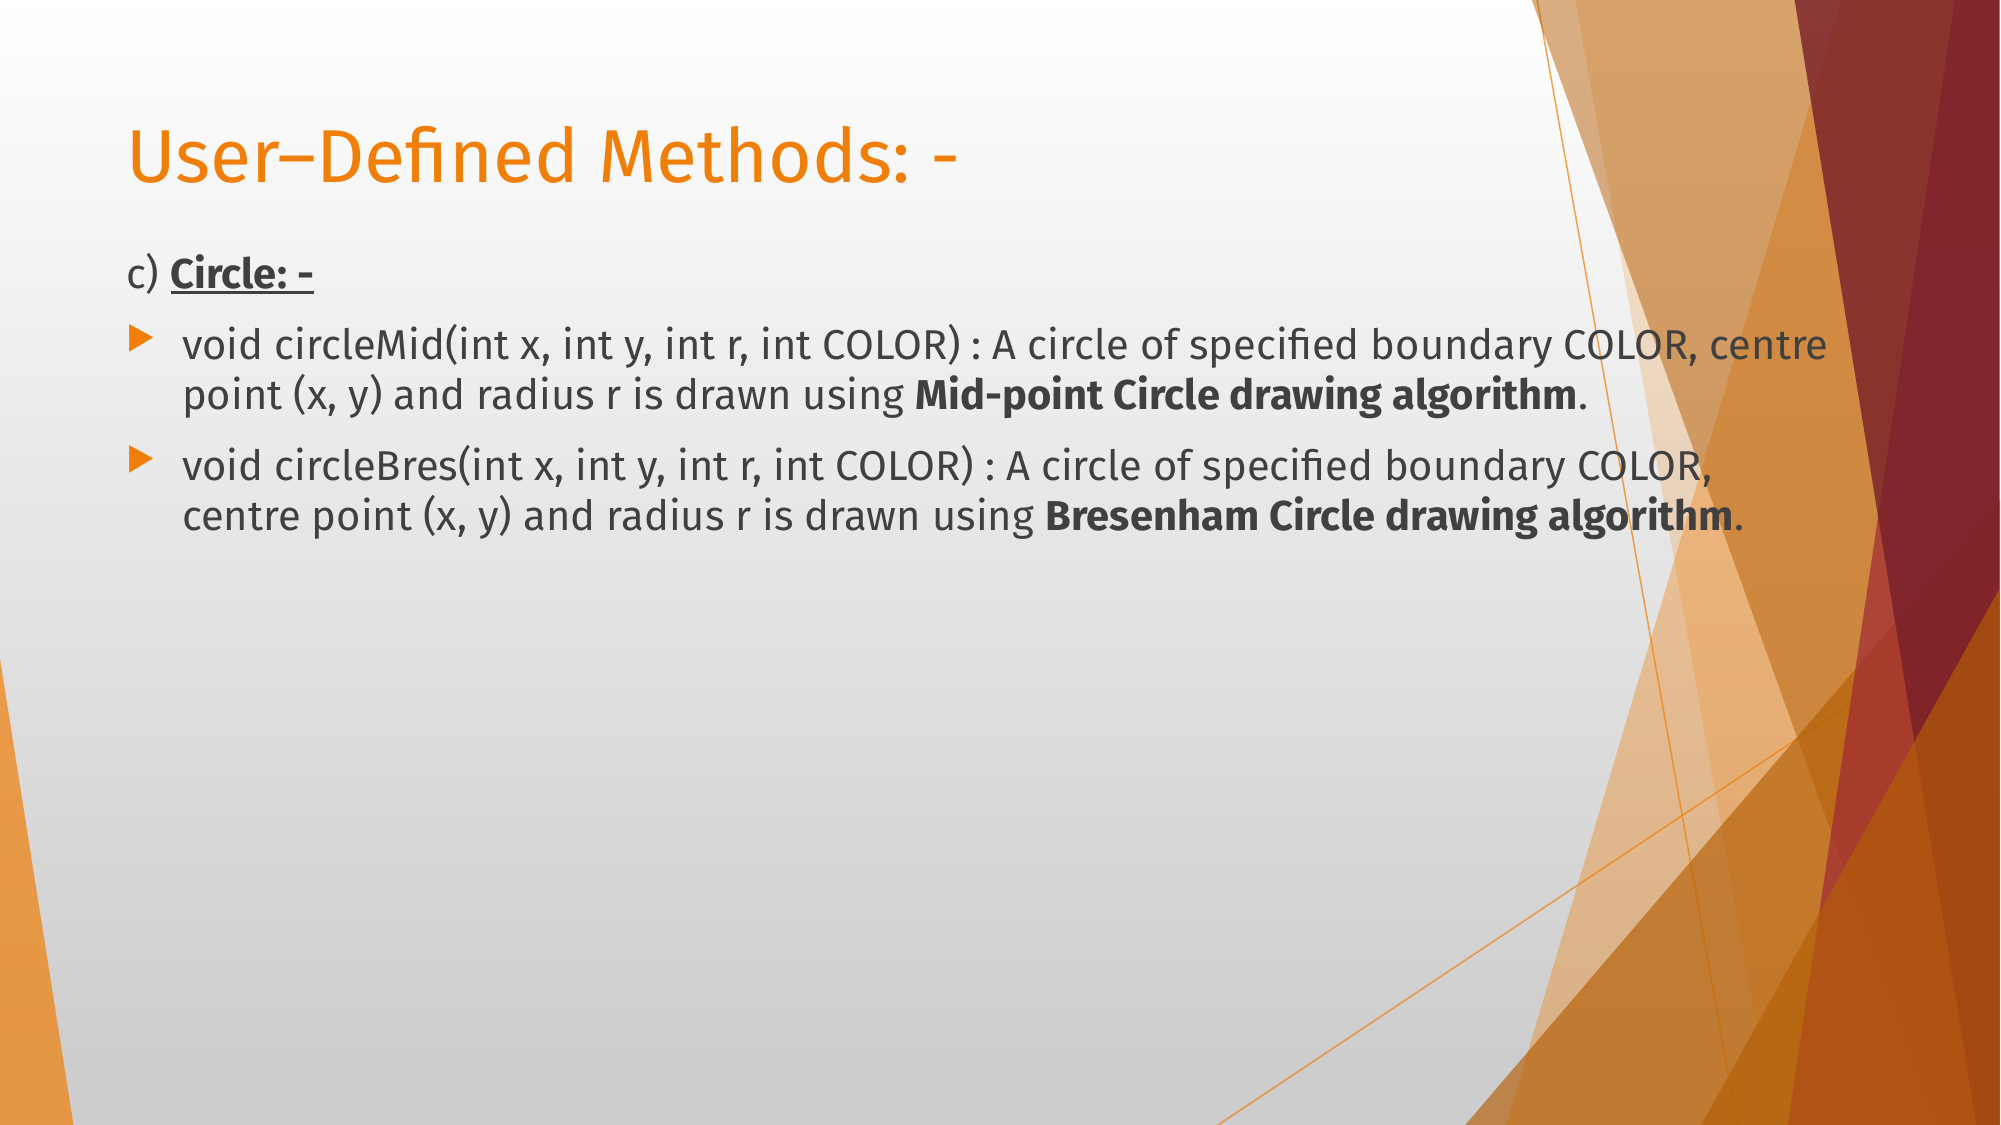

# User–Defined Methods: -
c) Circle: -
void circleMid(int x, int y, int r, int COLOR) : A circle of specified boundary COLOR, centre point (x, y) and radius r is drawn using Mid-point Circle drawing algorithm.
void circleBres(int x, int y, int r, int COLOR) : A circle of specified boundary COLOR, centre point (x, y) and radius r is drawn using Bresenham Circle drawing algorithm.